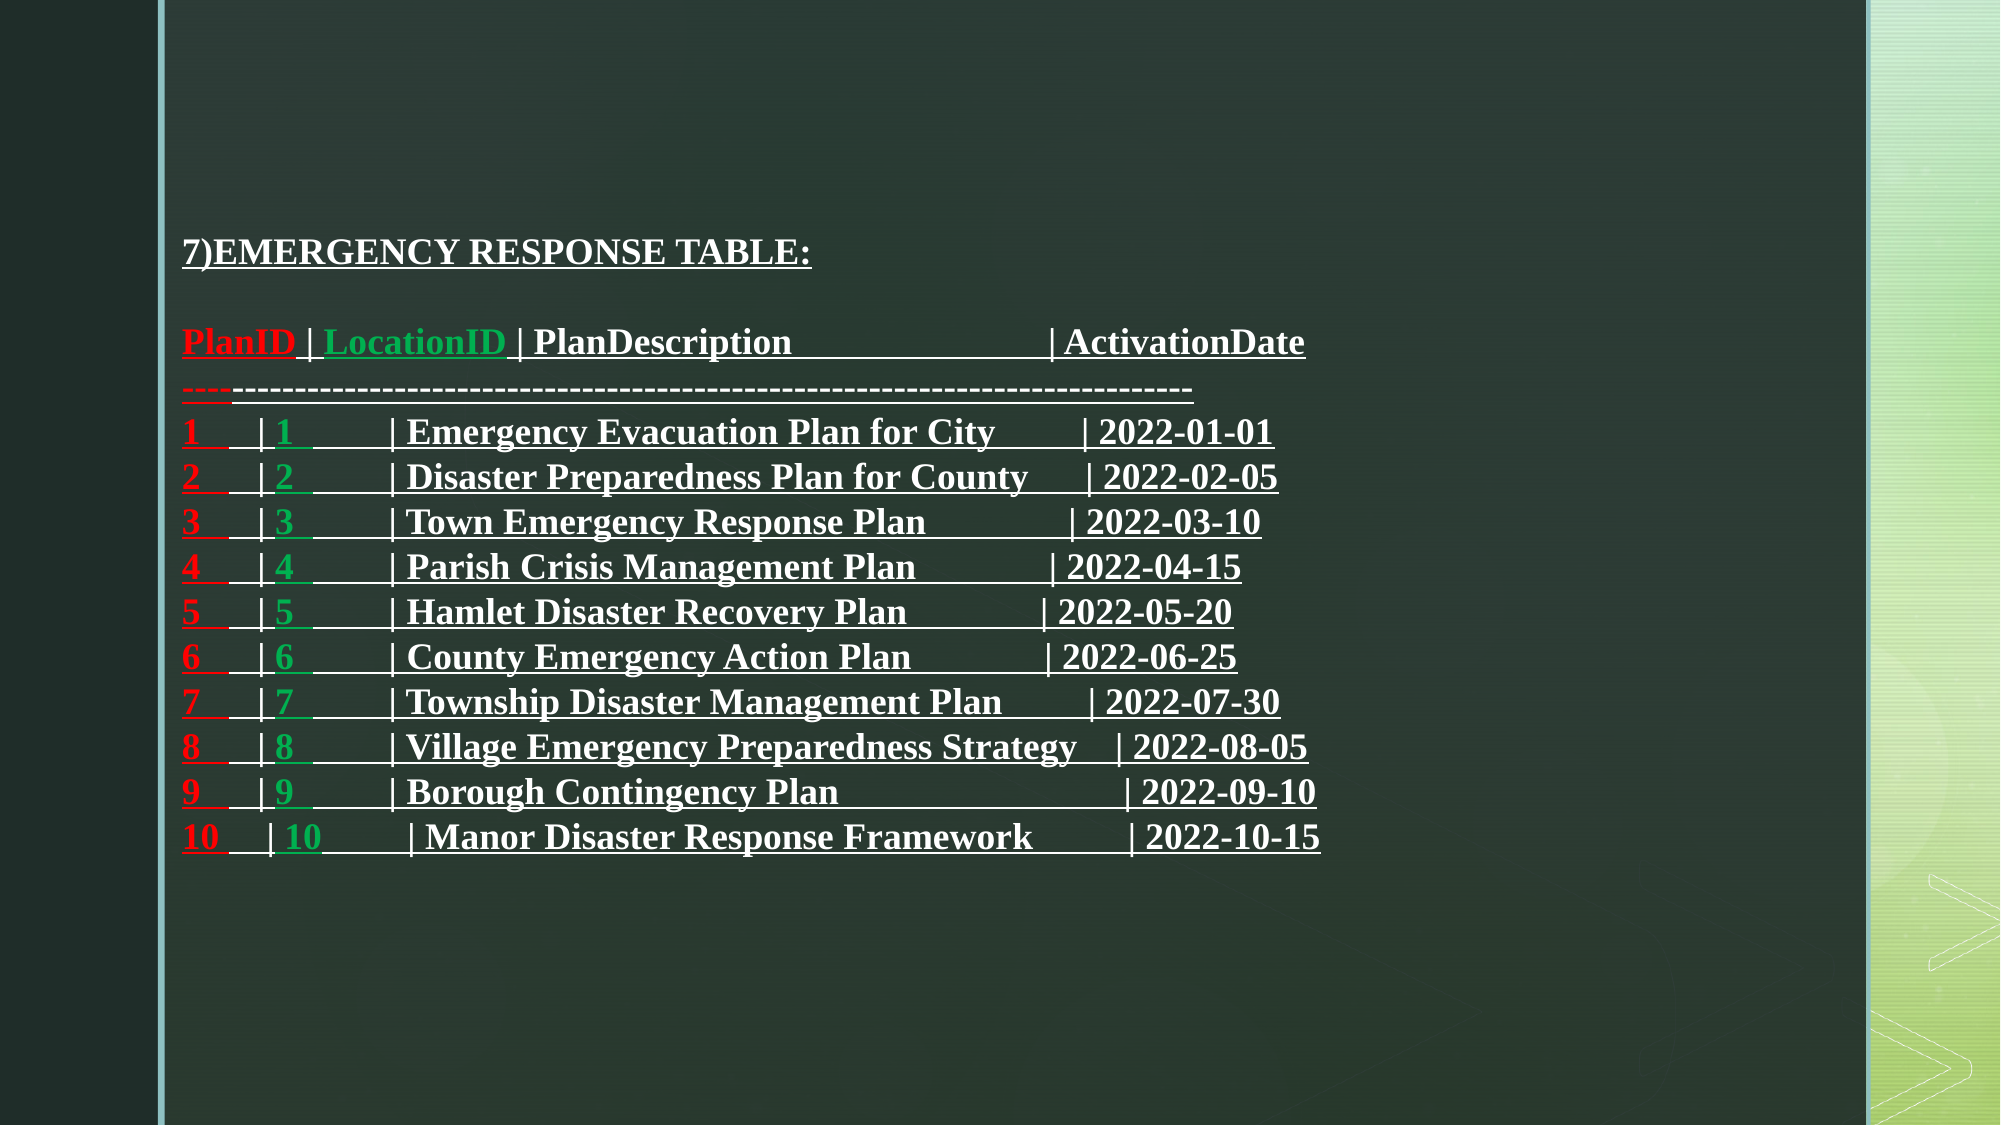

7)EMERGENCY RESPONSE TABLE:

PlanID | LocationID | PlanDescription                           | ActivationDate
---------------------------------------------------------------------------------
1      | 1          | Emergency Evacuation Plan for City         | 2022-01-01
2      | 2          | Disaster Preparedness Plan for County      | 2022-02-05
3      | 3          | Town Emergency Response Plan               | 2022-03-10
4      | 4          | Parish Crisis Management Plan              | 2022-04-15
5      | 5          | Hamlet Disaster Recovery Plan              | 2022-05-20
6      | 6          | County Emergency Action Plan              | 2022-06-25
7      | 7          | Township Disaster Management Plan         | 2022-07-30
8      | 8          | Village Emergency Preparedness Strategy    | 2022-08-05
9      | 9          | Borough Contingency Plan                              | 2022-09-10
10     | 10         | Manor Disaster Response Framework          | 2022-10-15